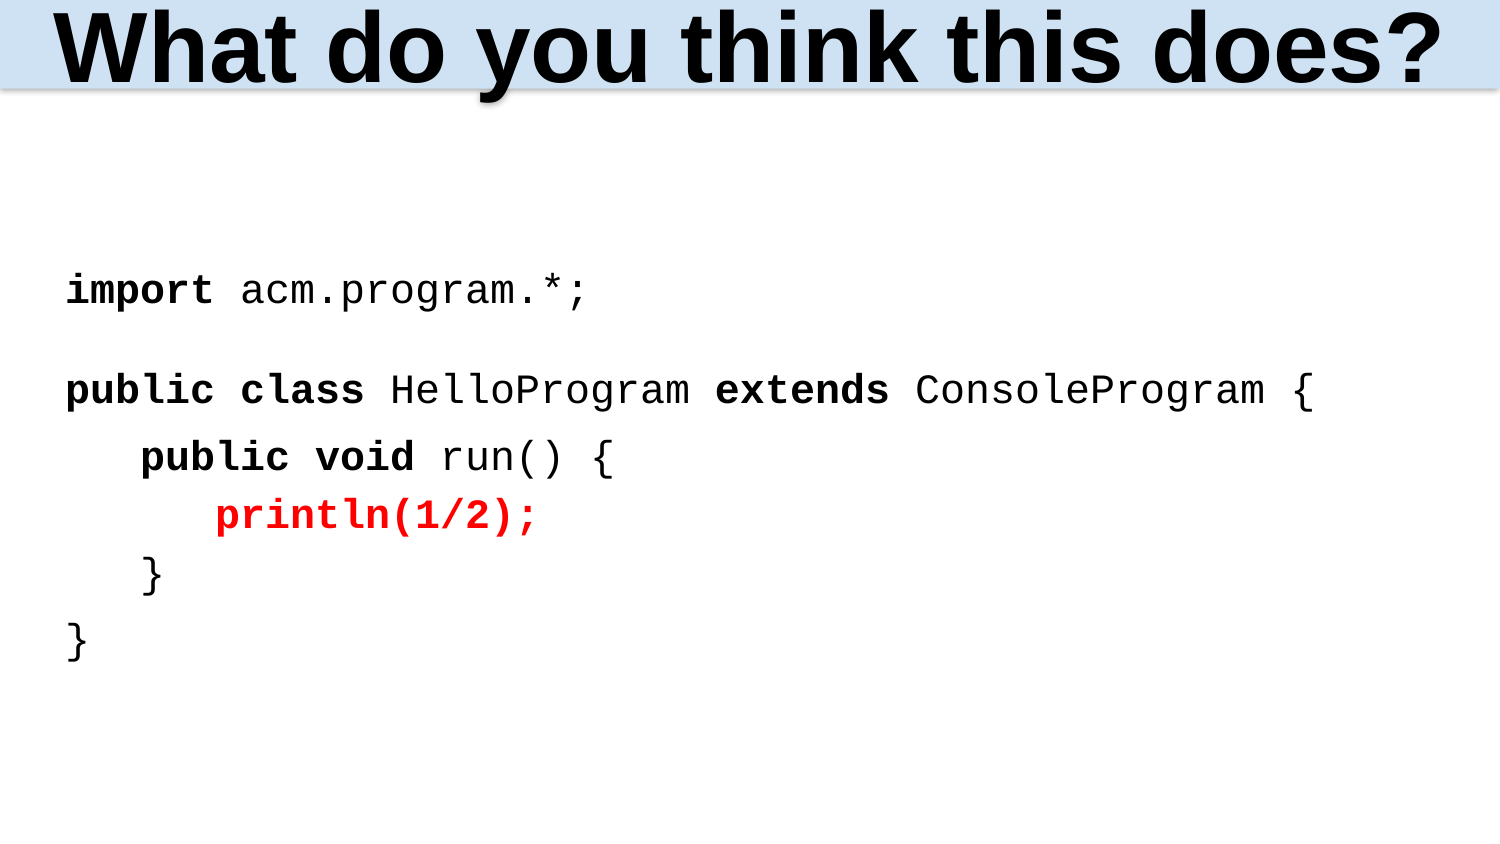

What do you think this does?
import acm.program.*;

public class HelloProgram extends ConsoleProgram {
   public void run() {
      println(1/2);
   }
}